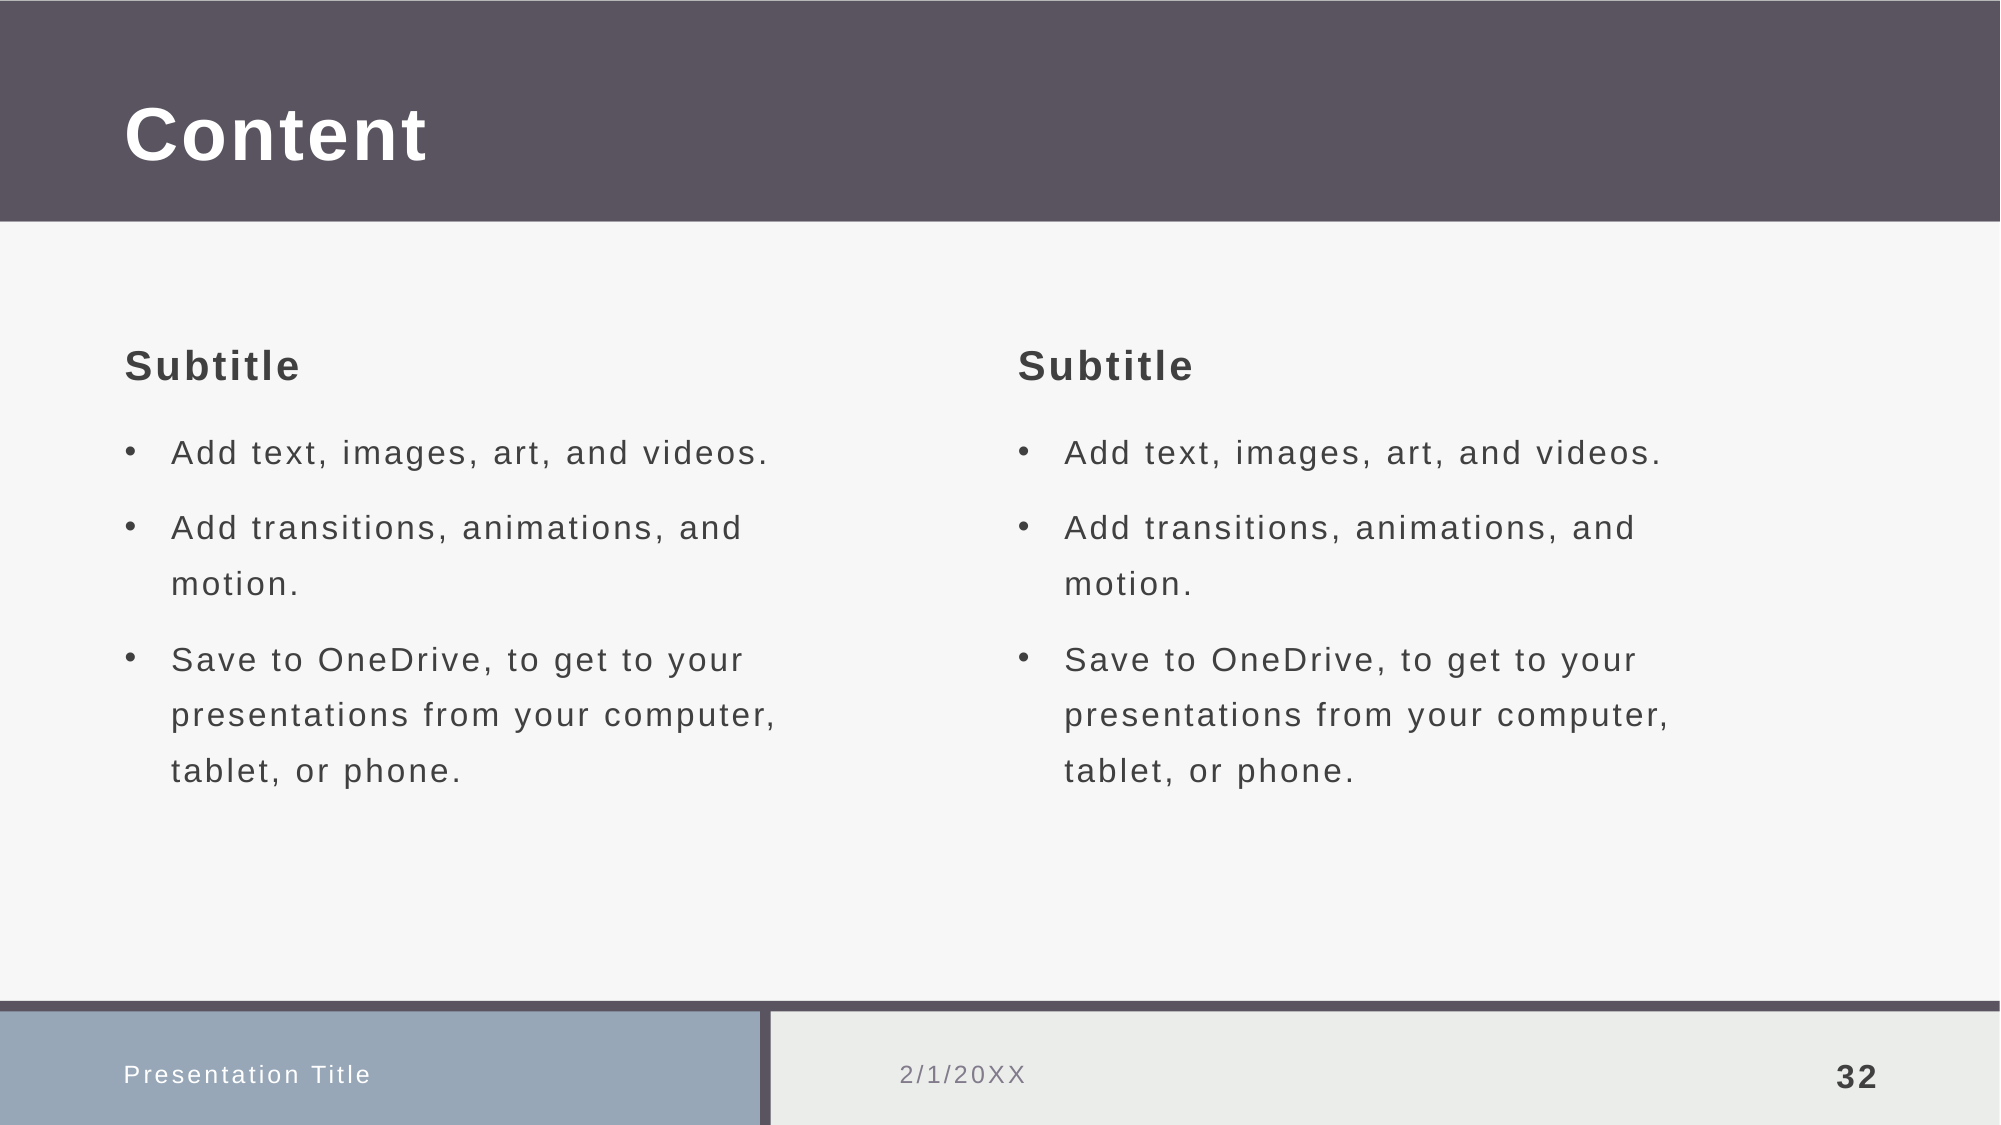

# Content
Subtitle
Subtitle
Add text, images, art, and videos.
Add transitions, animations, and motion.
Save to OneDrive, to get to your presentations from your computer, tablet, or phone.
Add text, images, art, and videos.
Add transitions, animations, and motion.
Save to OneDrive, to get to your presentations from your computer, tablet, or phone.
Presentation Title
2/1/20XX
32